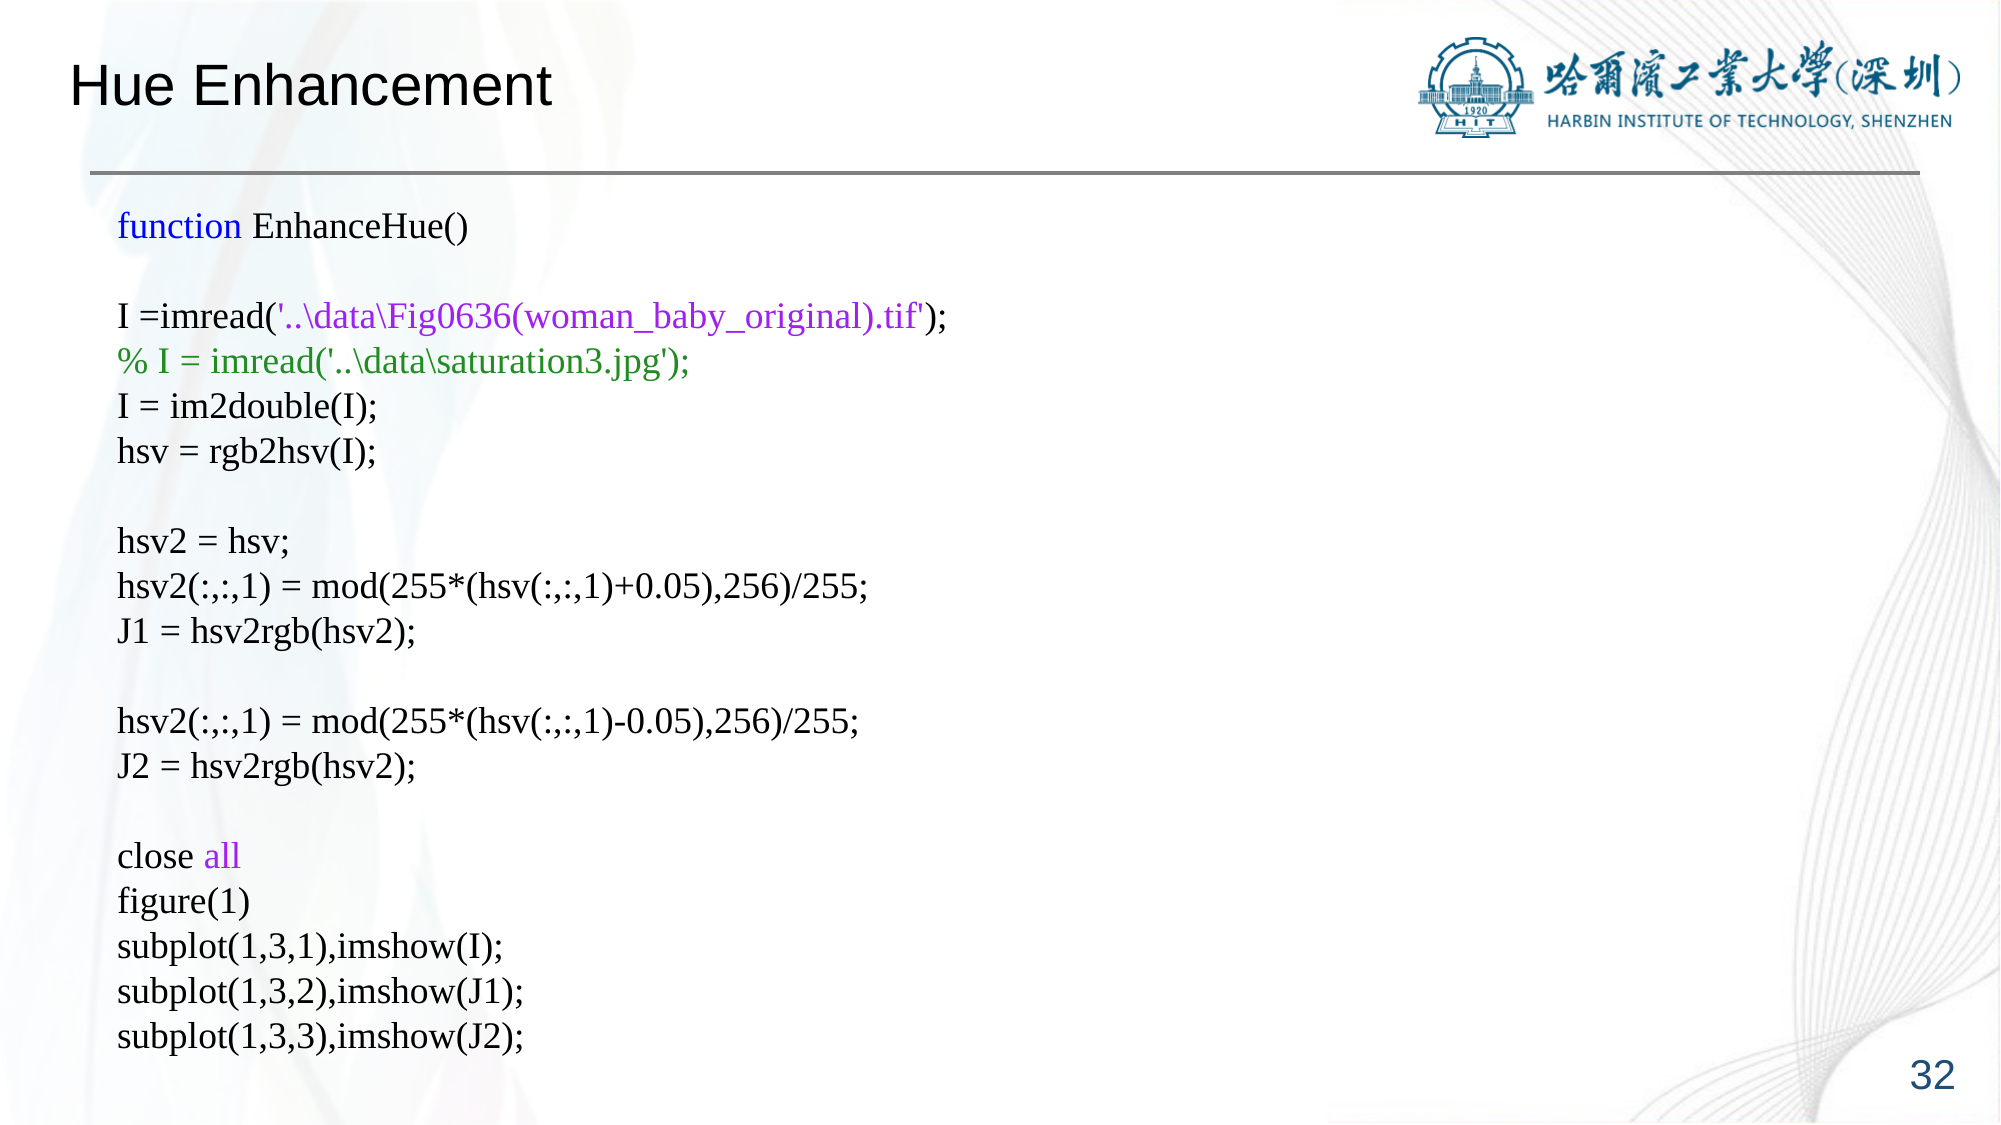

# Hue Enhancement
function EnhanceHue()

I =imread('..\data\Fig0636(woman_baby_original).tif');
% I = imread('..\data\saturation3.jpg');
I = im2double(I);
hsv = rgb2hsv(I);

hsv2 = hsv;
hsv2(:,:,1) = mod(255*(hsv(:,:,1)+0.05),256)/255;
J1 = hsv2rgb(hsv2);

hsv2(:,:,1) = mod(255*(hsv(:,:,1)-0.05),256)/255;
J2 = hsv2rgb(hsv2);

close all
figure(1)
subplot(1,3,1),imshow(I);
subplot(1,3,2),imshow(J1);
subplot(1,3,3),imshow(J2);
32